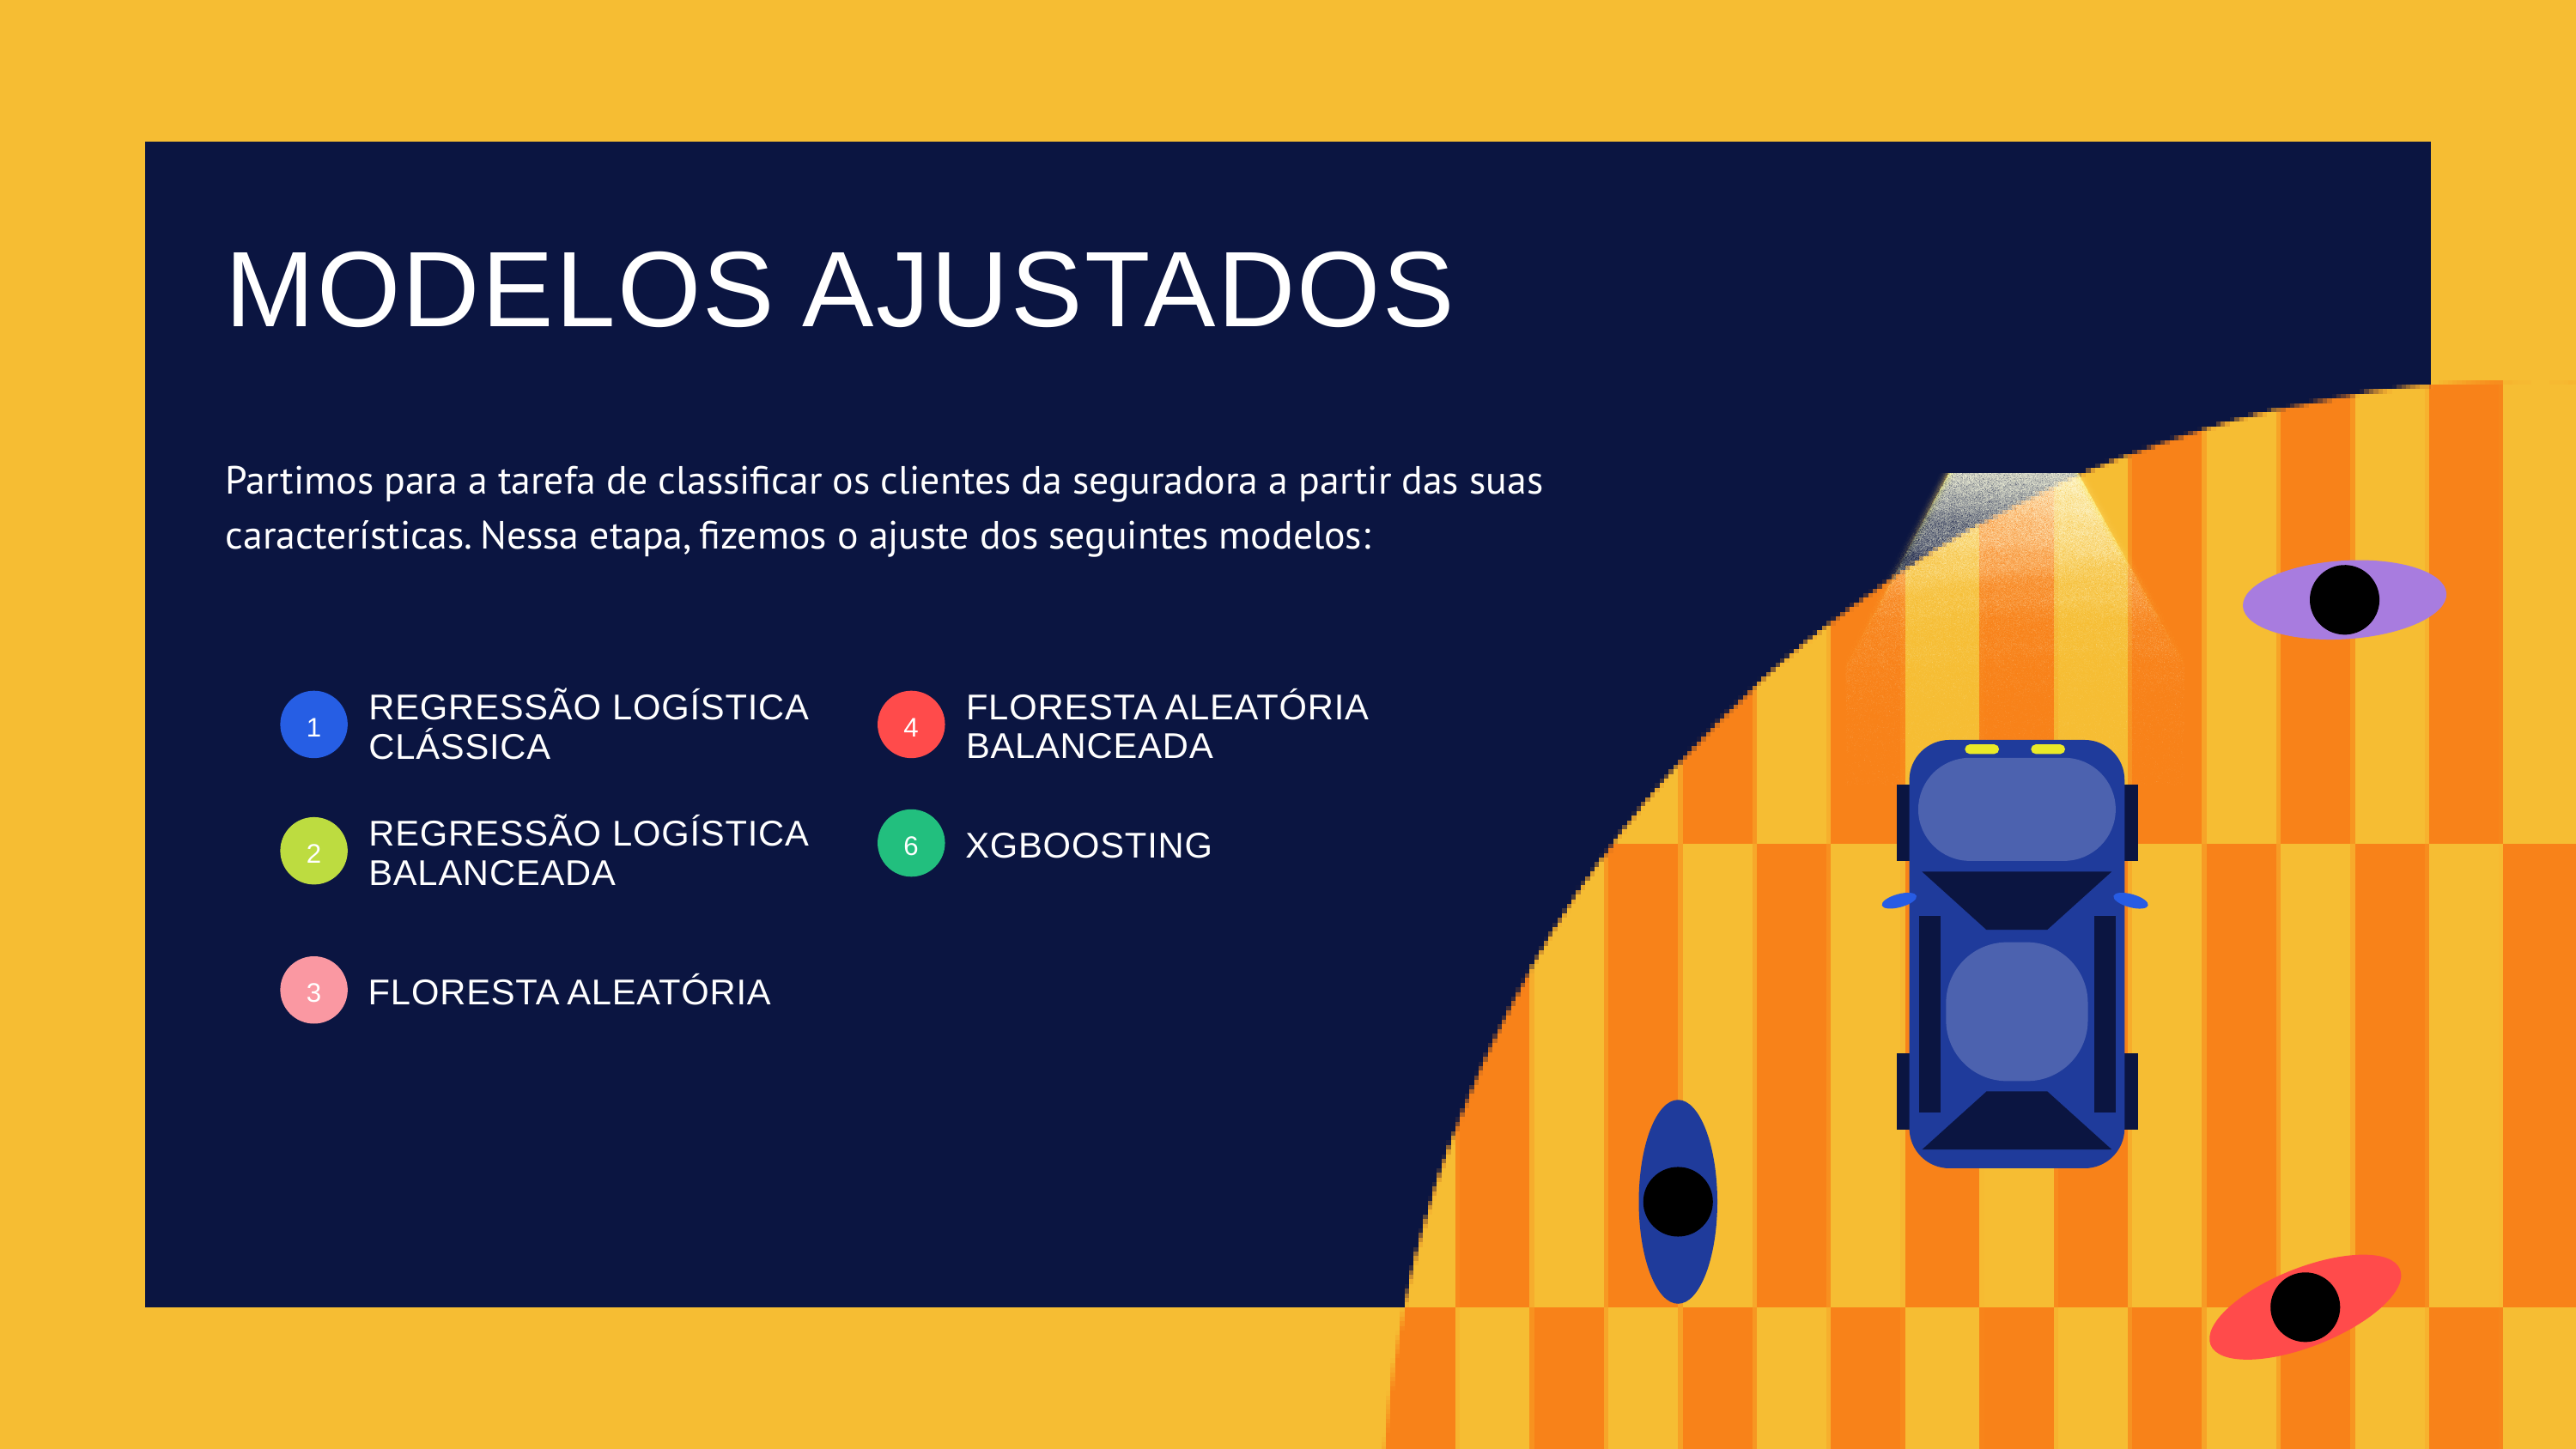

MODELOS AJUSTADOS

Partimos para a tarefa de classificar os clientes da seguradora a partir das suas características. Nessa etapa, fizemos o ajuste dos seguintes modelos:

FLORESTA ALEATÓRIA BALANCEADA
REGRESSÃO LOGÍSTICA CLÁSSICA

1

4

6
REGRESSÃO LOGÍSTICA BALANCEADA

2
XGBOOSTING

3
FLORESTA ALEATÓRIA